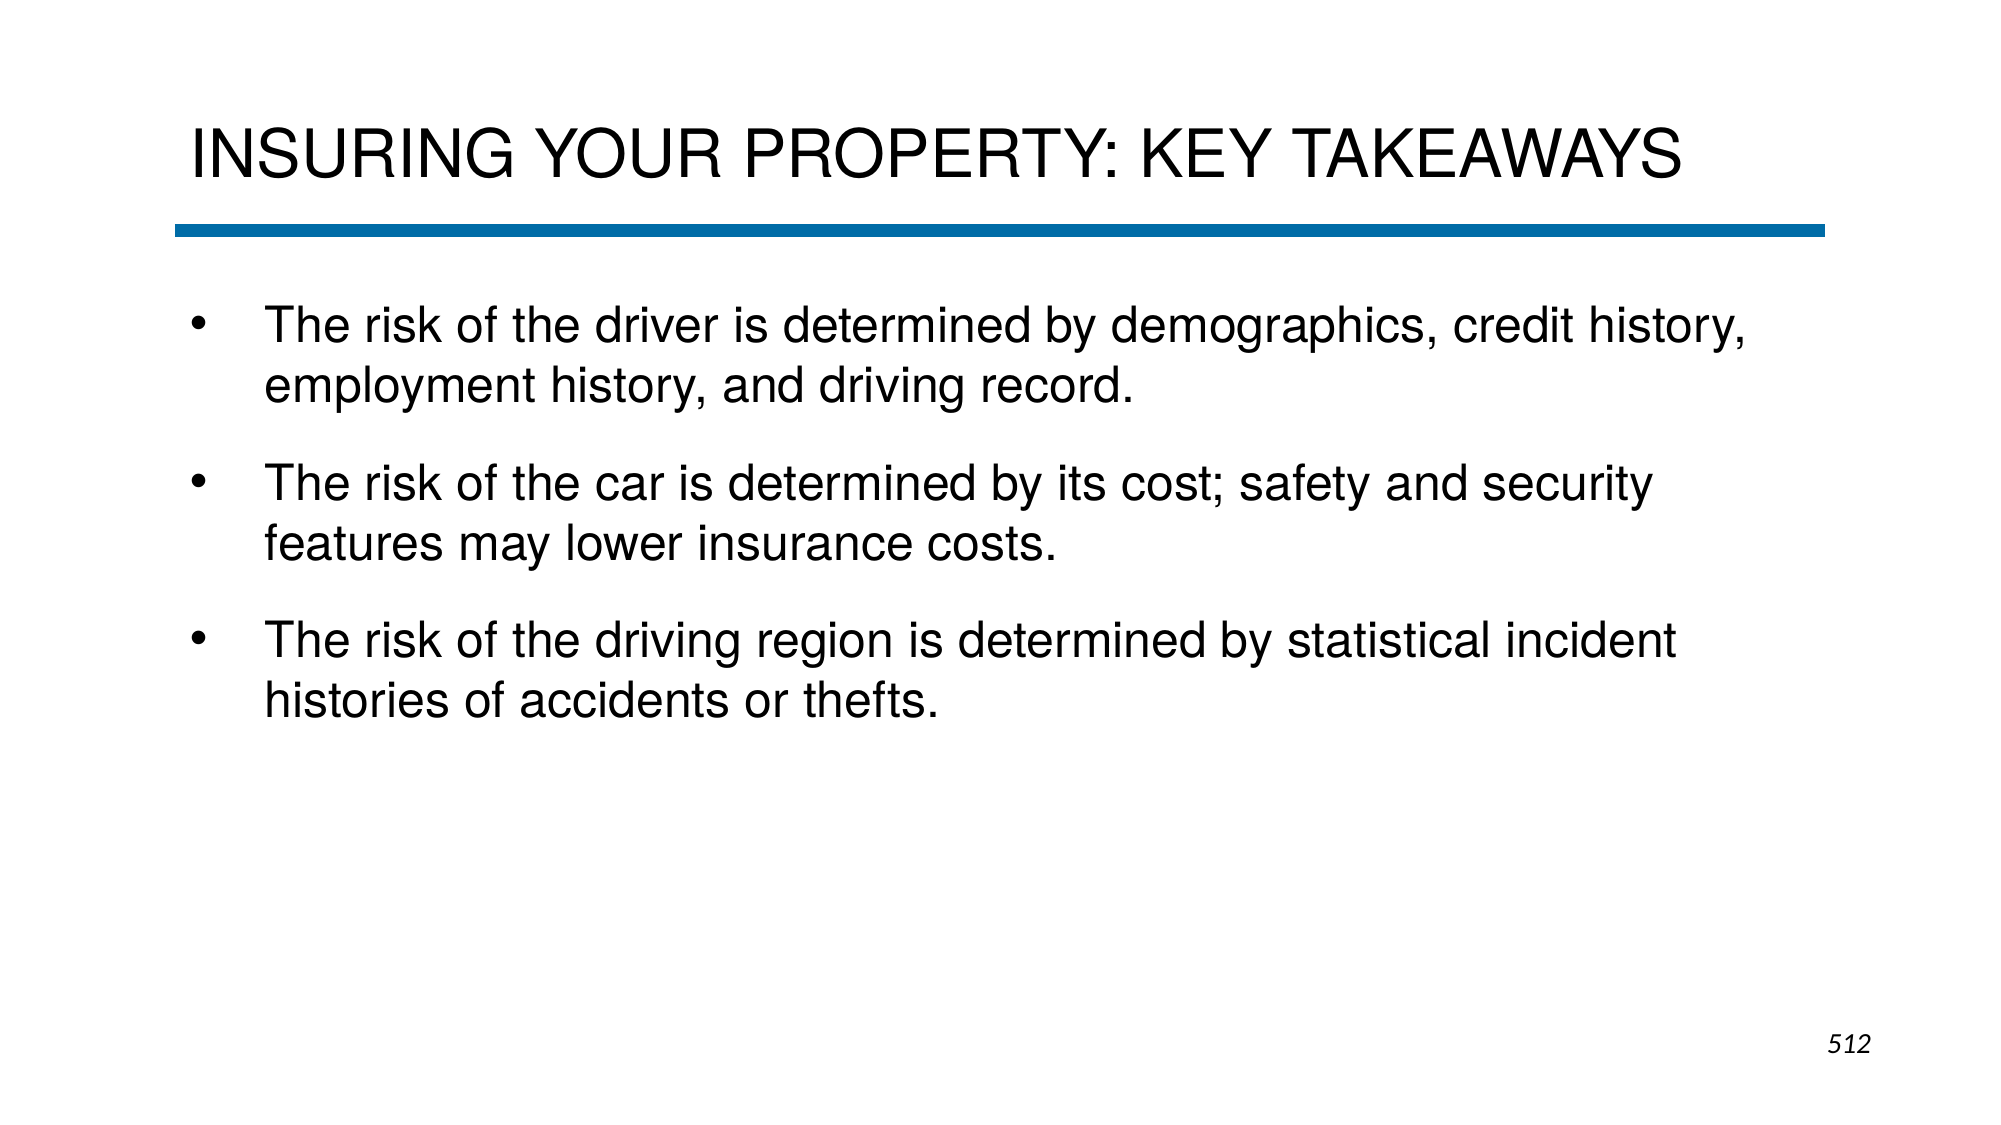

# Insuring Your Property: Key Takeaways
The risk of the driver is determined by demographics, credit history, employment history, and driving record.
The risk of the car is determined by its cost; safety and security features may lower insurance costs.
The risk of the driving region is determined by statistical incident histories of accidents or thefts.

1-512